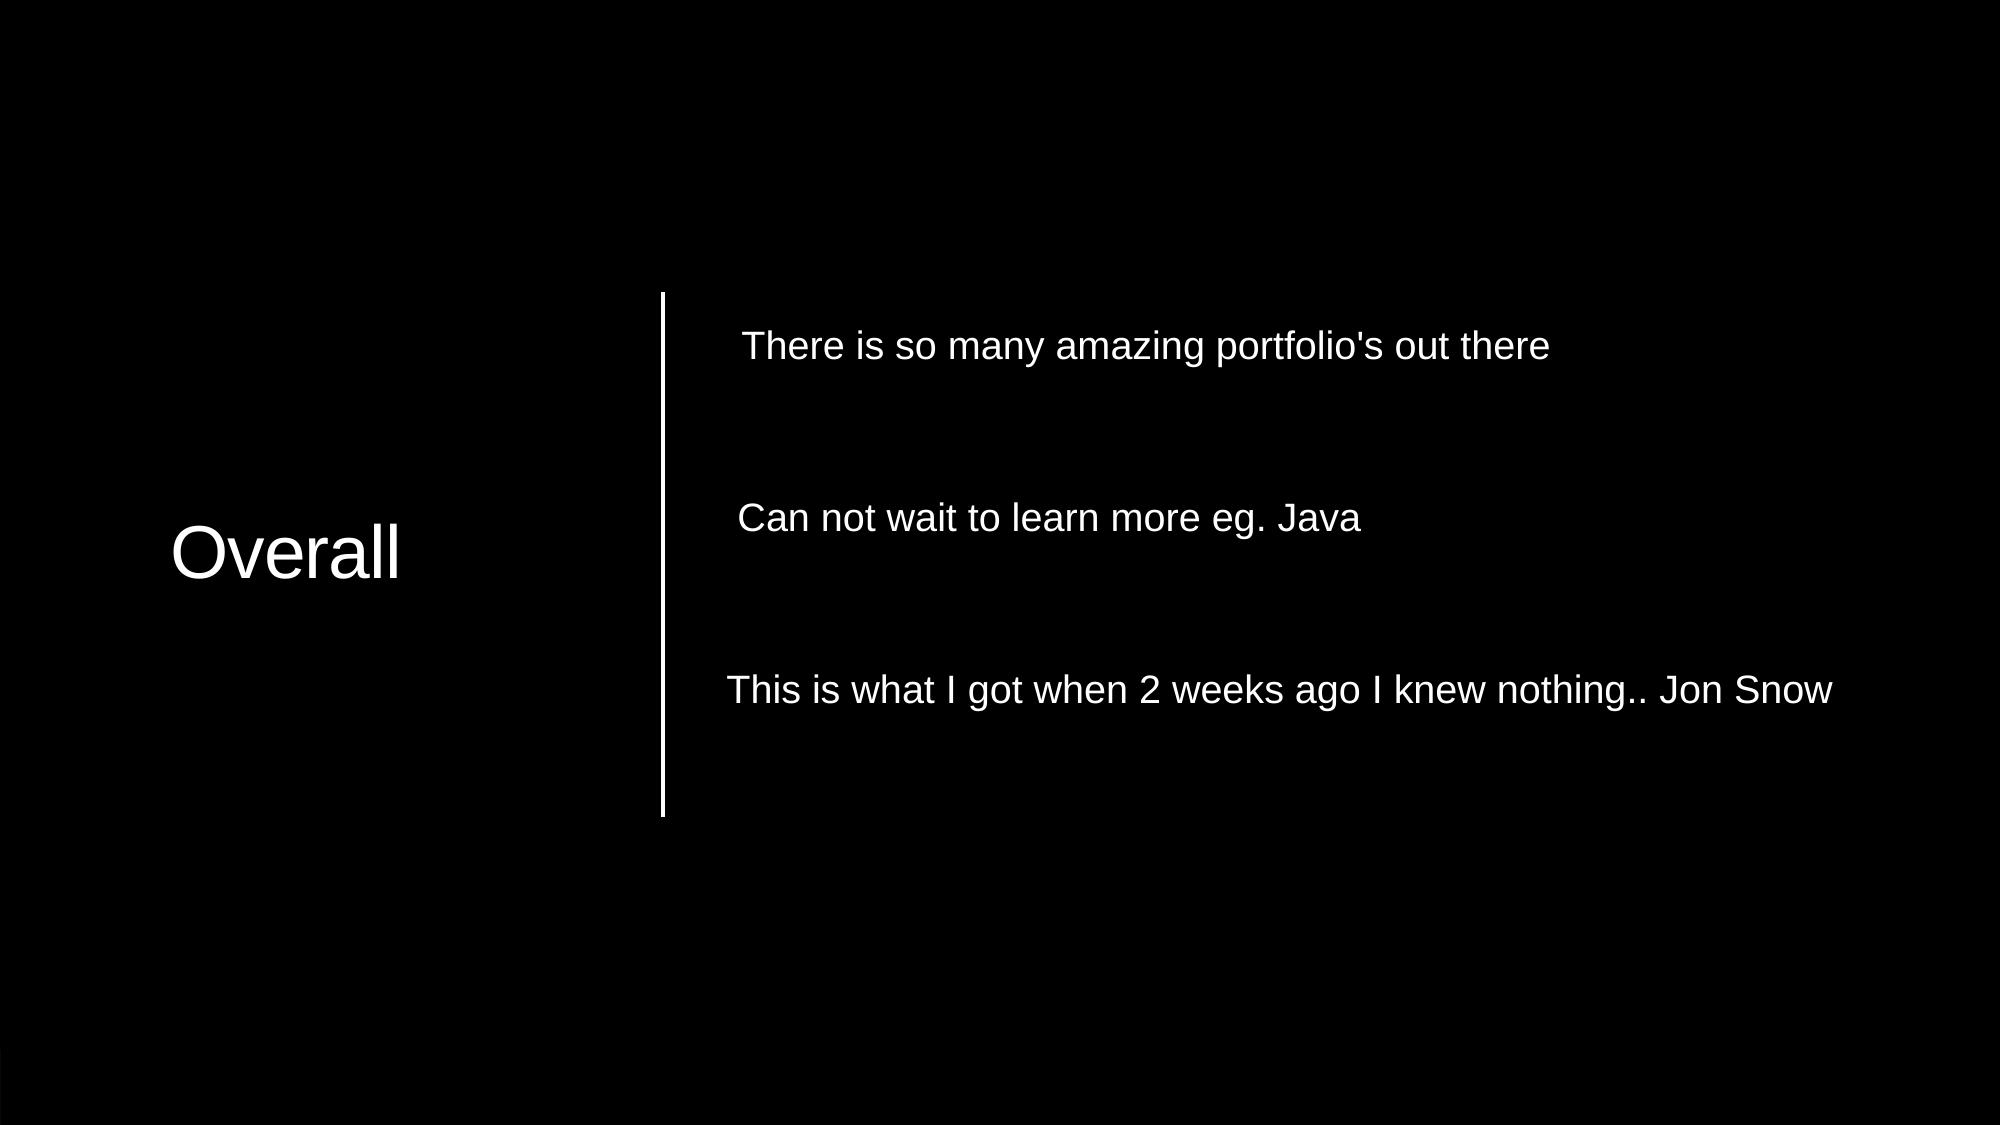

# Overall
There is so many amazing portfolio's out there

 Can not wait to learn more eg. Java

This is what I got when 2 weeks ago I knew nothing.. Jon Snow